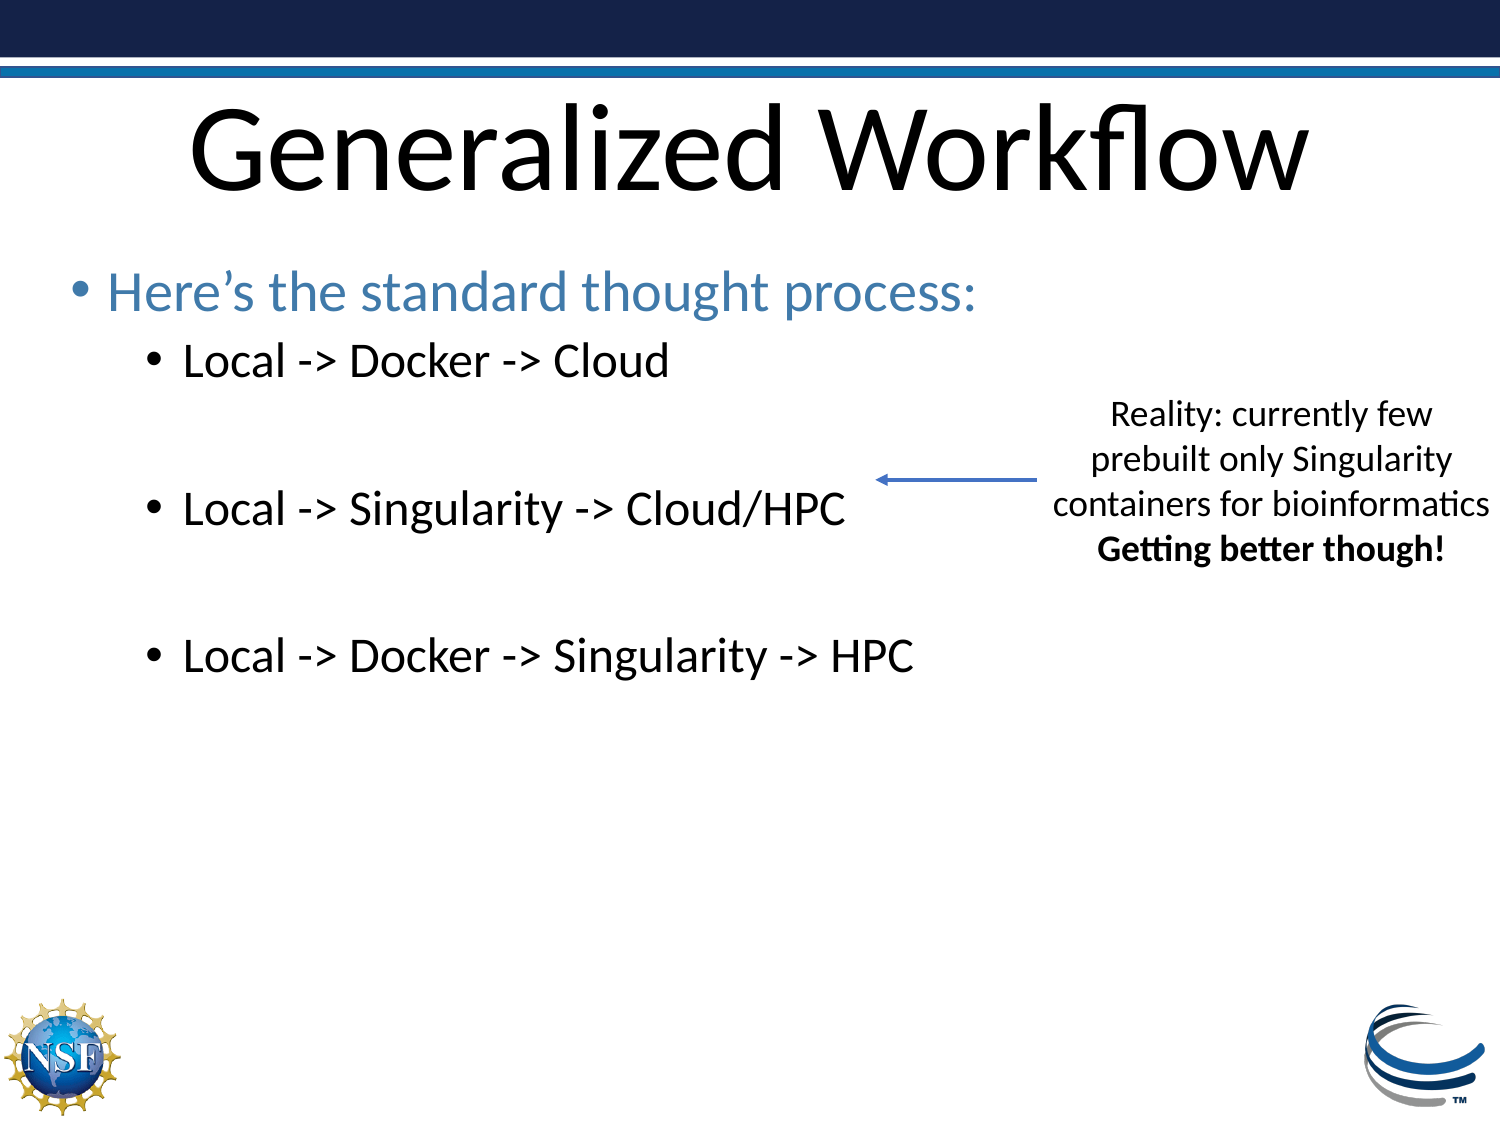

# Generalized Workflow
Here’s the standard thought process:
Local -> Docker -> Cloud

Local -> Singularity -> Cloud/HPC

Local -> Docker -> Singularity -> HPC
Reality: currently few prebuilt only Singularity containers for bioinformatics
Getting better though!